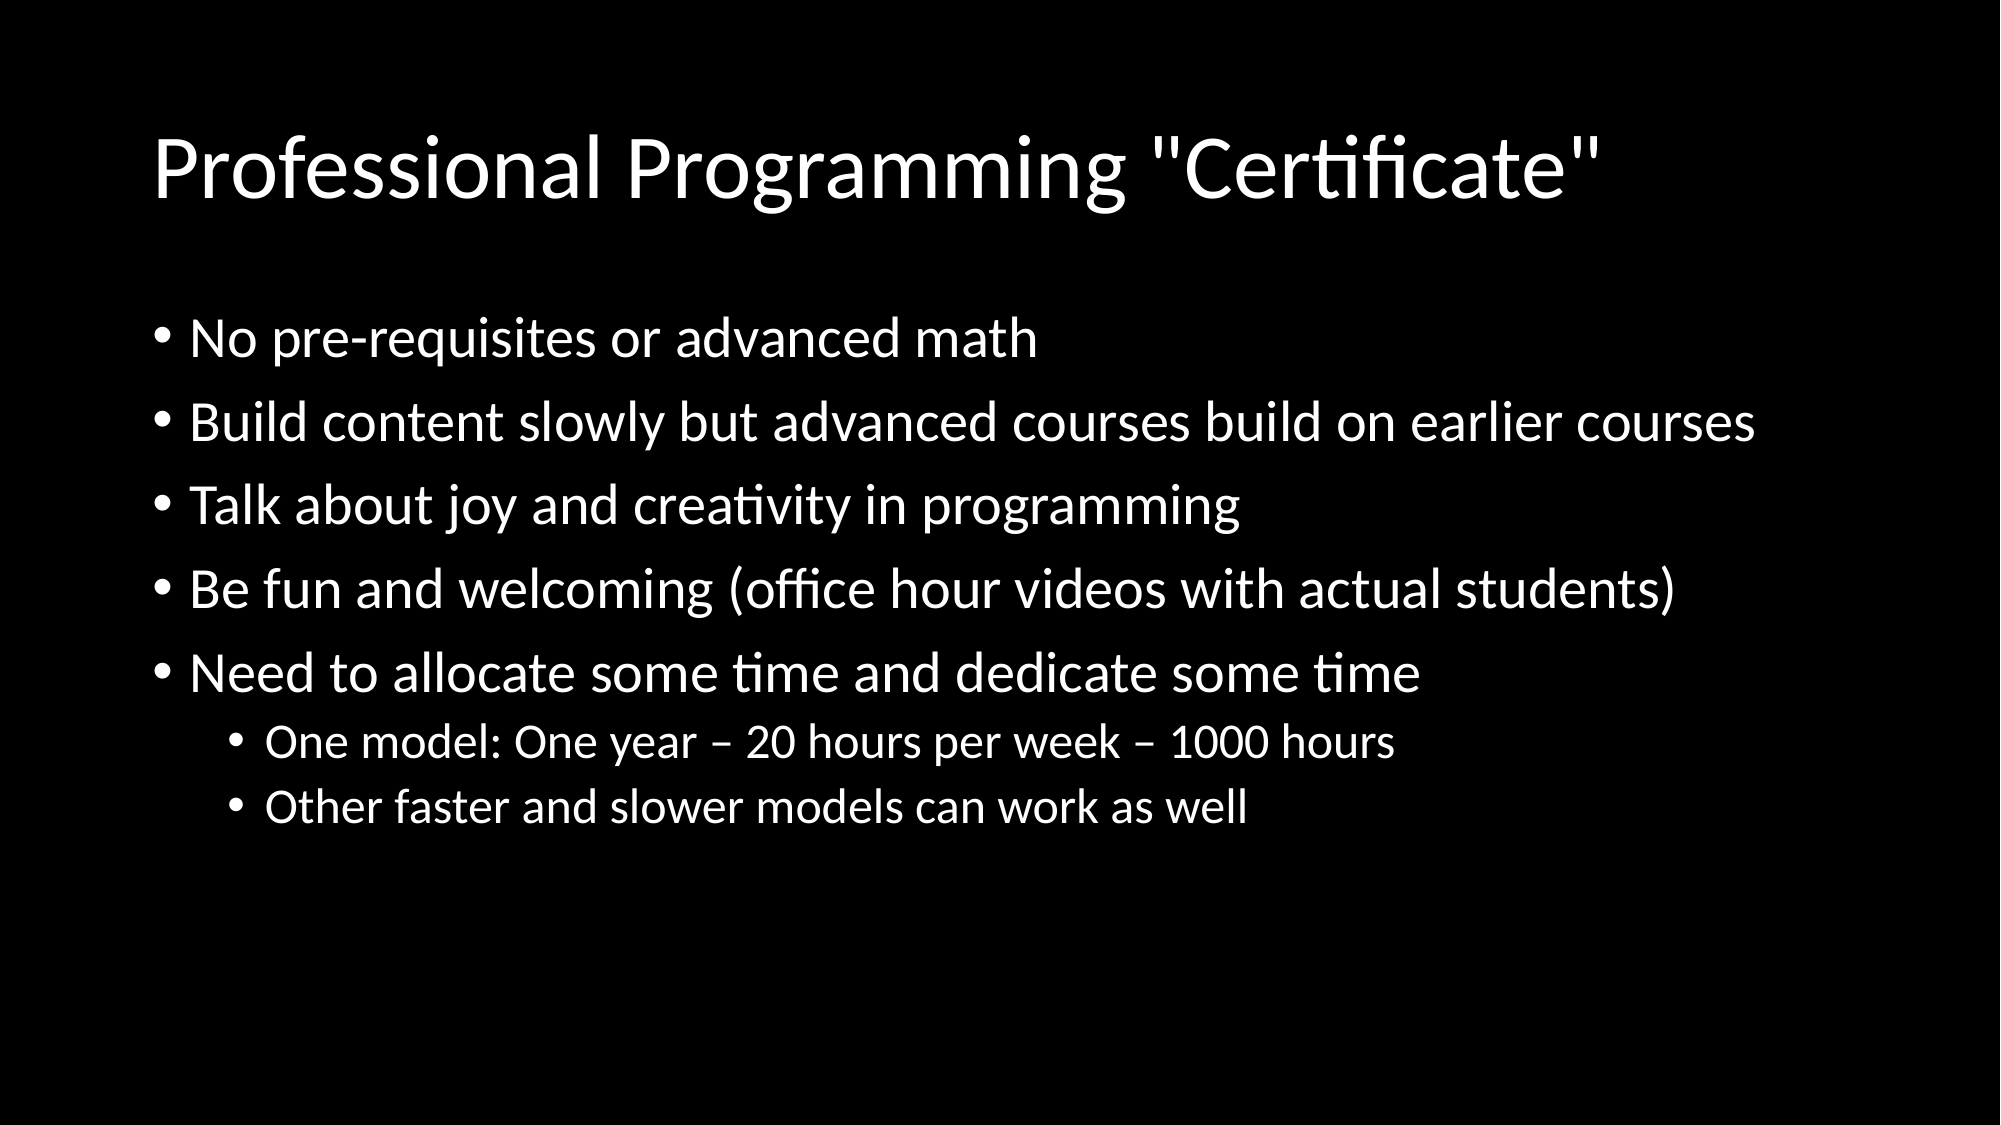

# Professional Programming "Certificate"
No pre-requisites or advanced math
Build content slowly but advanced courses build on earlier courses
Talk about joy and creativity in programming
Be fun and welcoming (office hour videos with actual students)
Need to allocate some time and dedicate some time
One model: One year – 20 hours per week – 1000 hours
Other faster and slower models can work as well